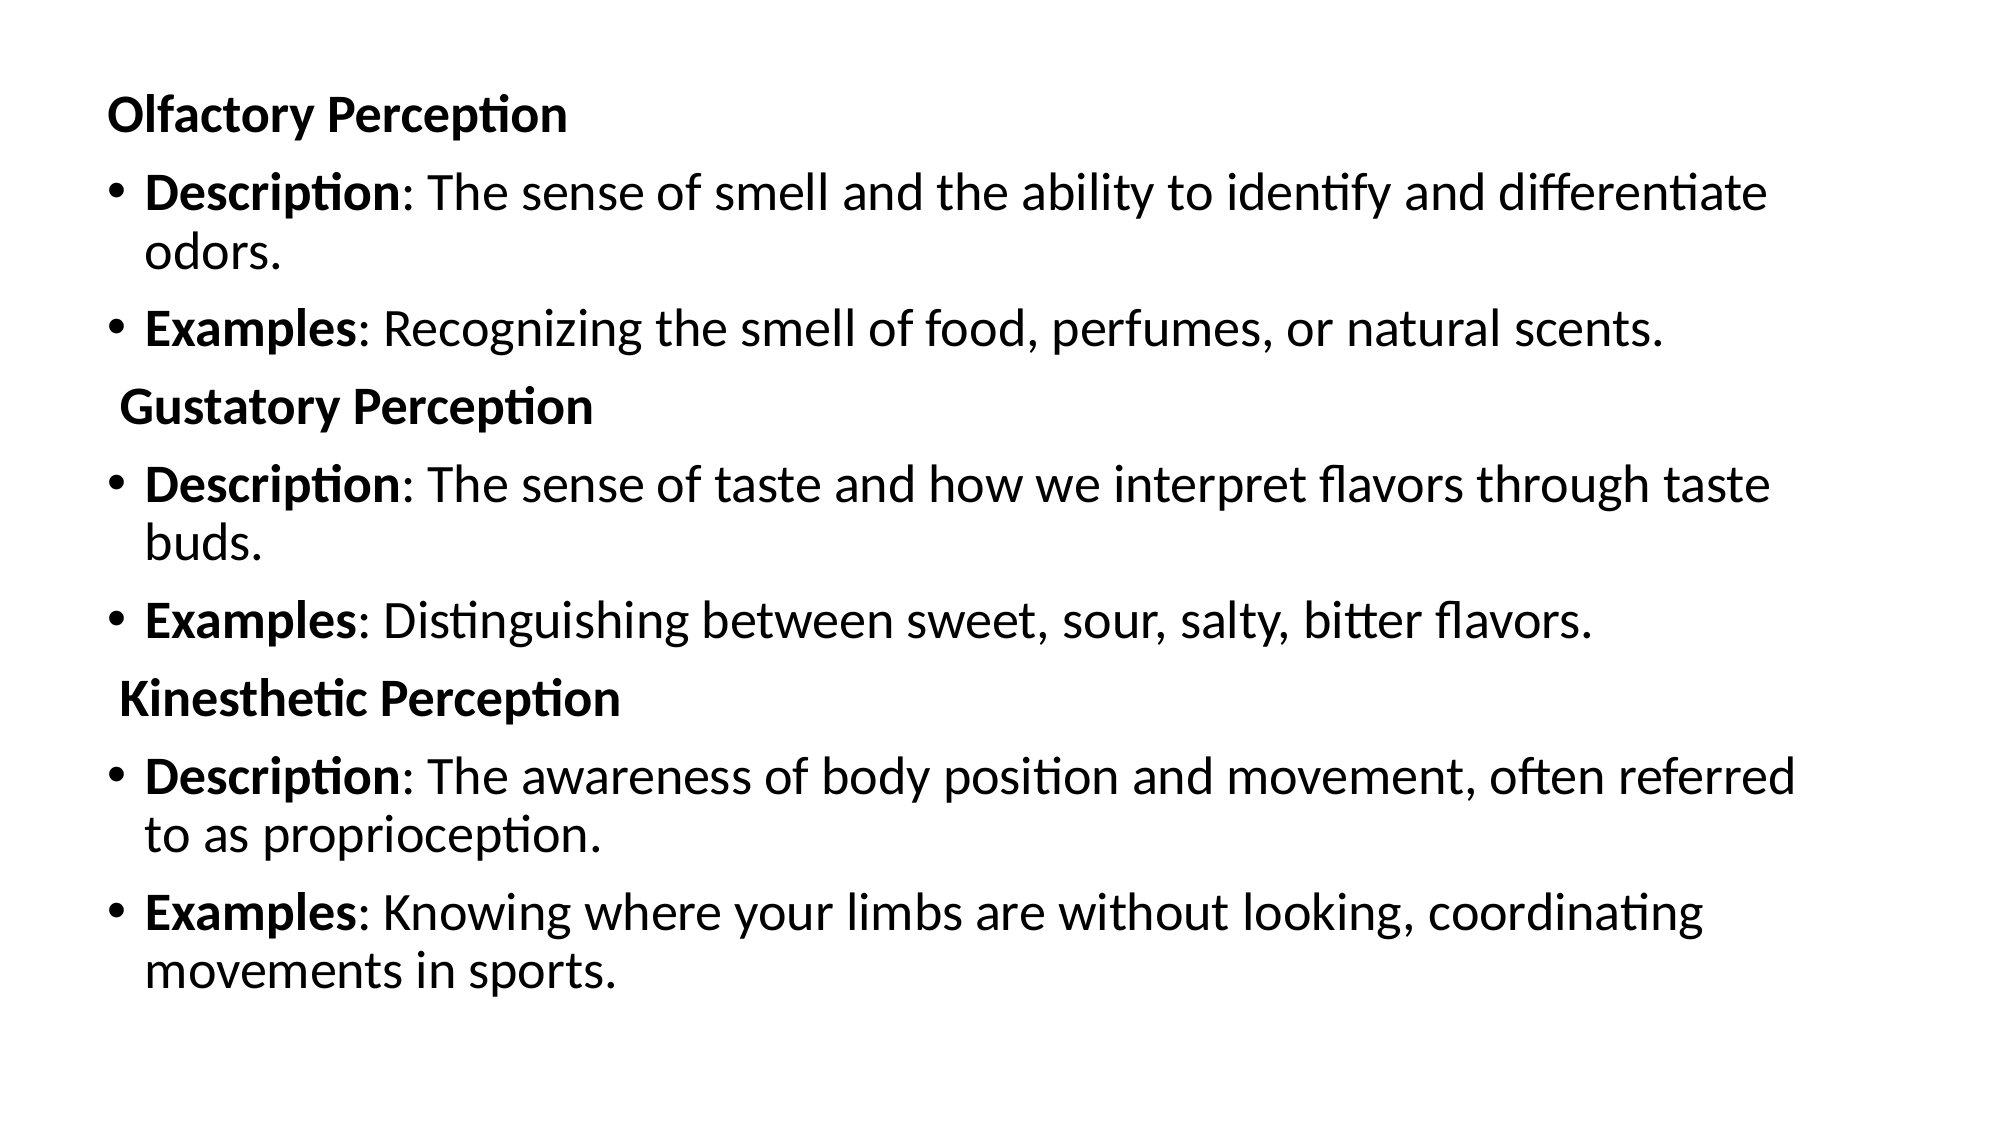

#
Olfactory Perception
Description: The sense of smell and the ability to identify and differentiate odors.
Examples: Recognizing the smell of food, perfumes, or natural scents.
 Gustatory Perception
Description: The sense of taste and how we interpret flavors through taste buds.
Examples: Distinguishing between sweet, sour, salty, bitter flavors.
 Kinesthetic Perception
Description: The awareness of body position and movement, often referred to as proprioception.
Examples: Knowing where your limbs are without looking, coordinating movements in sports.